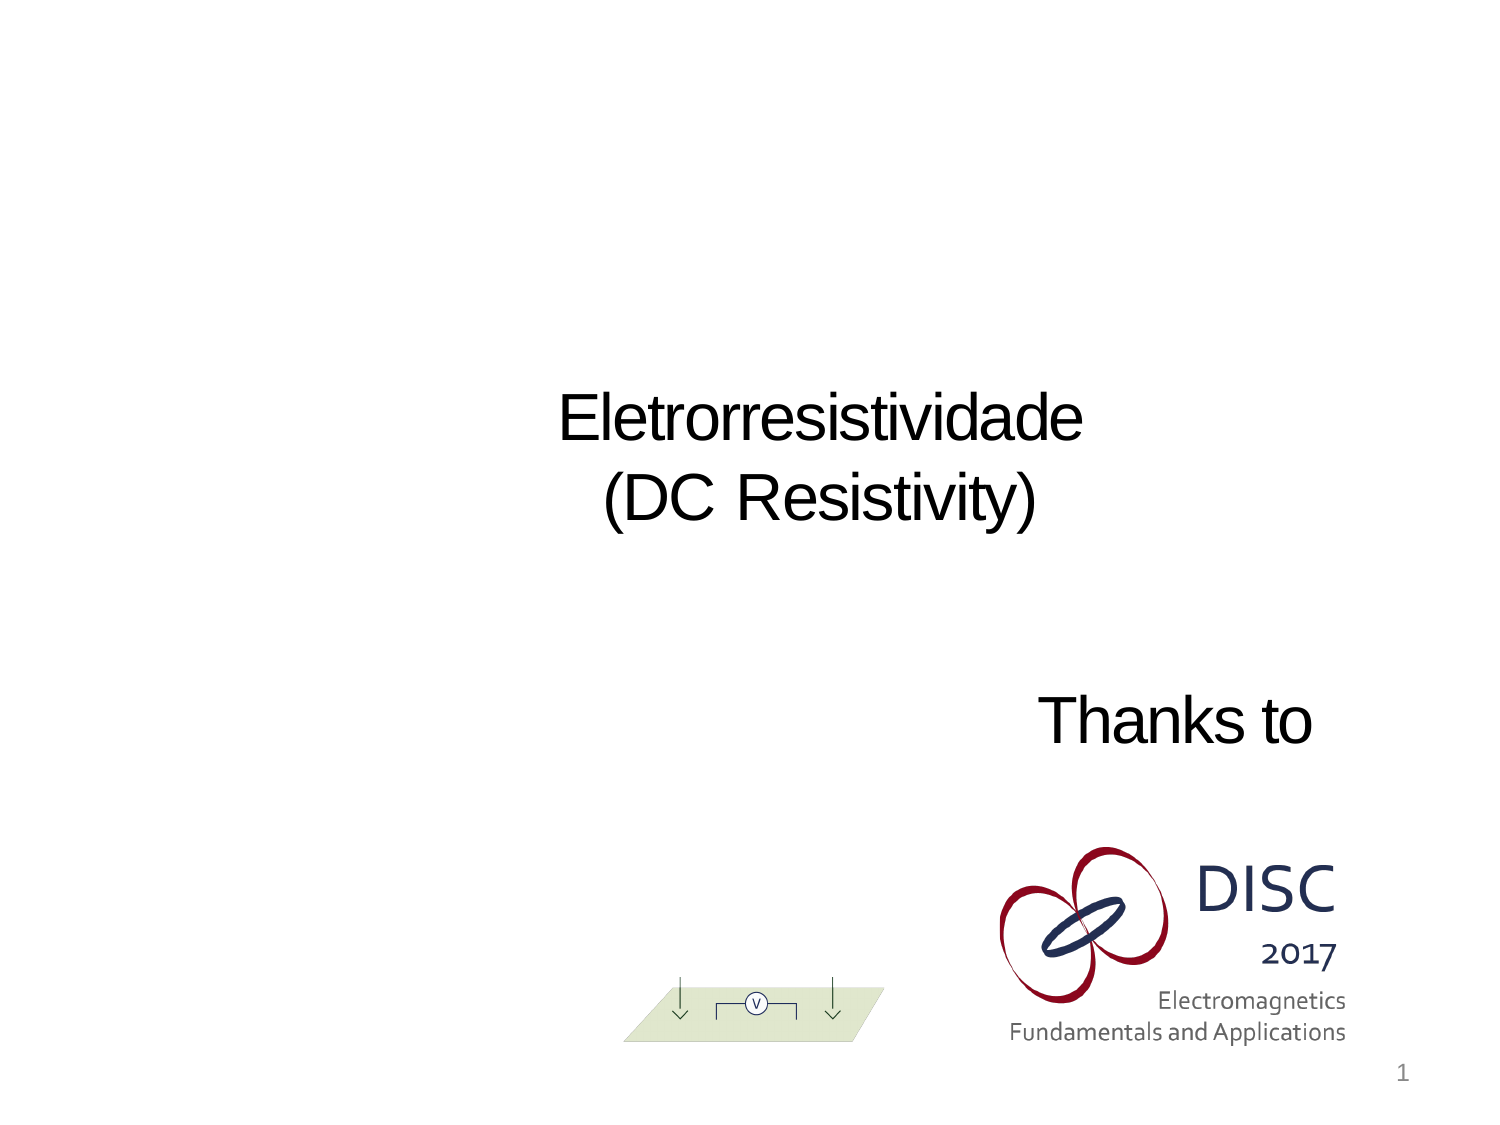

# Eletrorresistividade (DC Resistivity)
Thanks to

1